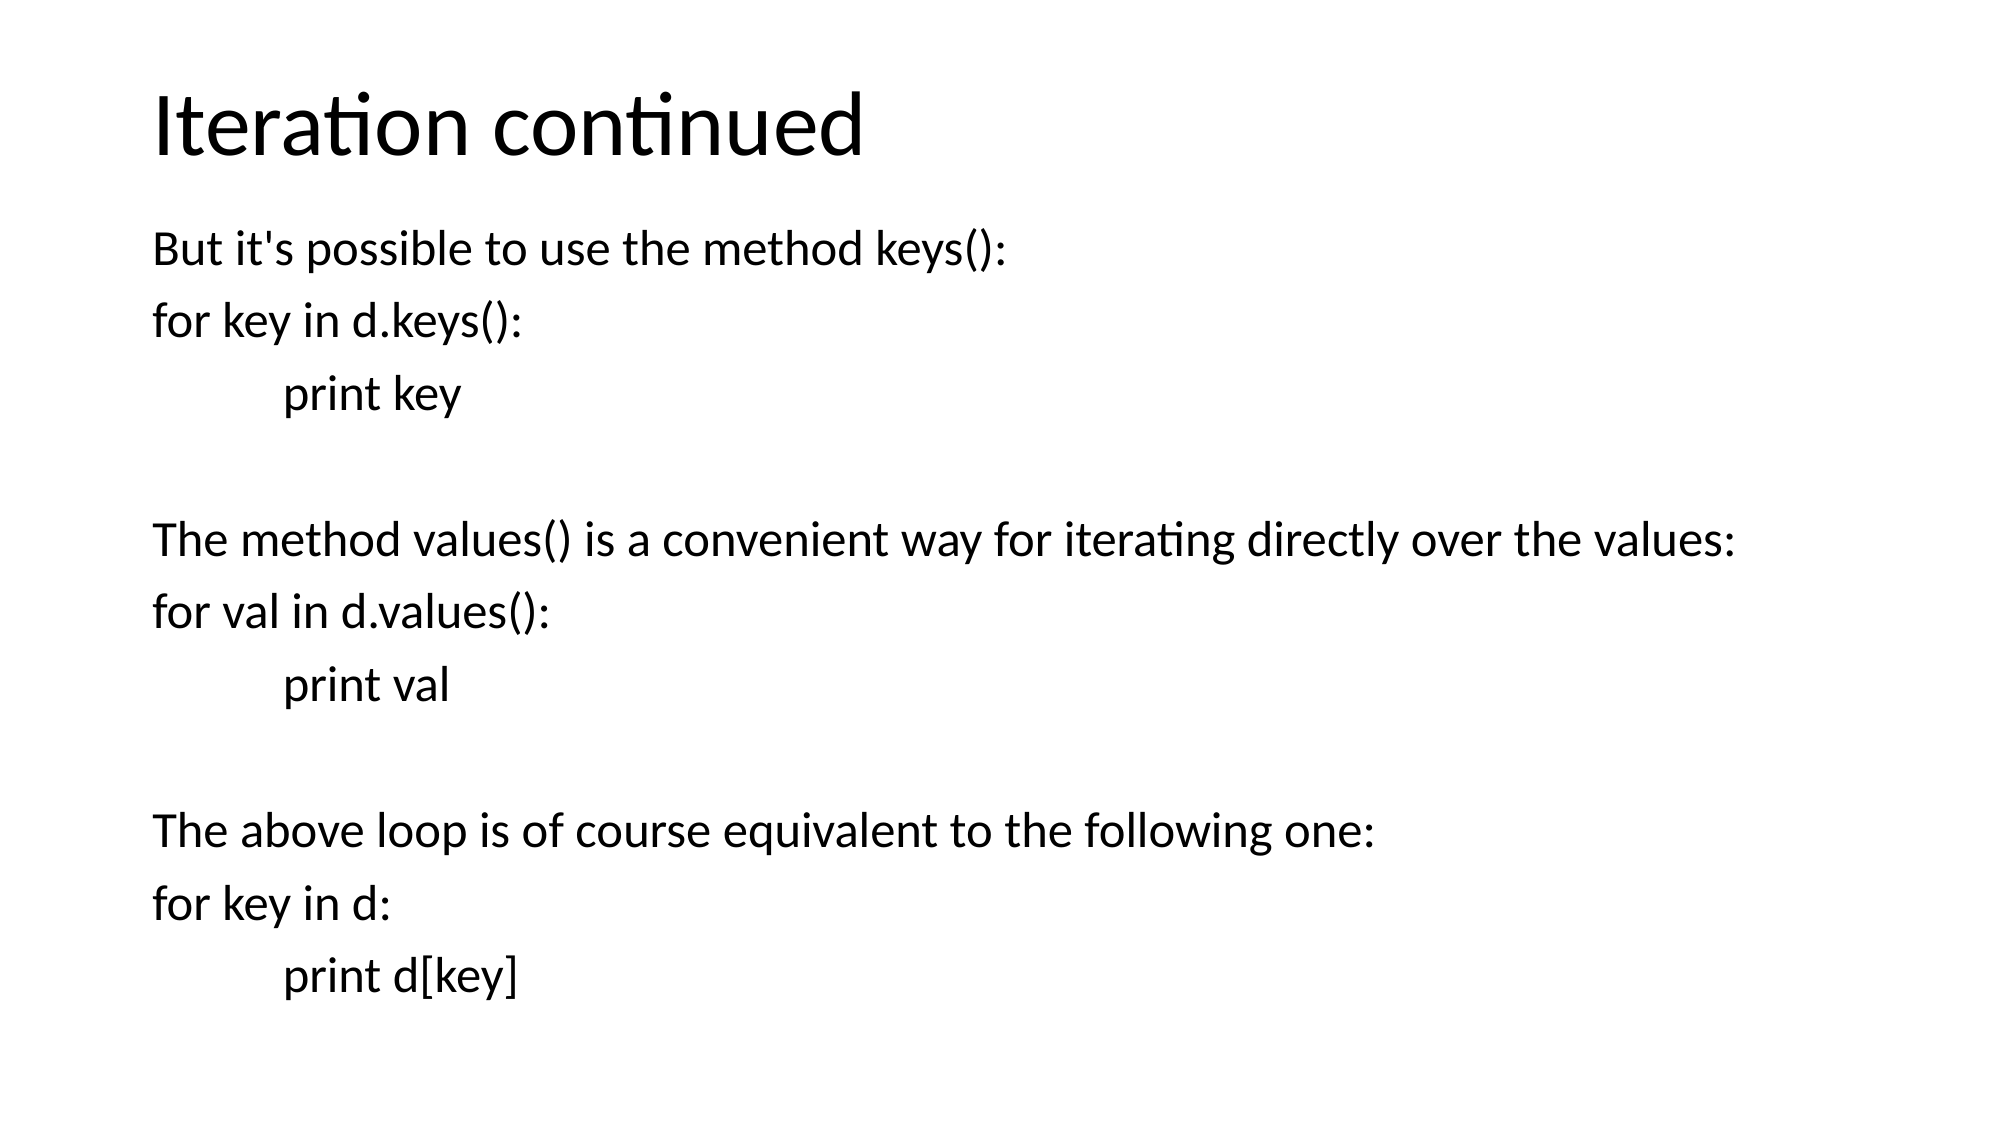

# Iteration continued
But it's possible to use the method keys():
for key in d.keys():
	print key

The method values() is a convenient way for iterating directly over the values:
for val in d.values():
	print val

The above loop is of course equivalent to the following one:
for key in d:
	print d[key]